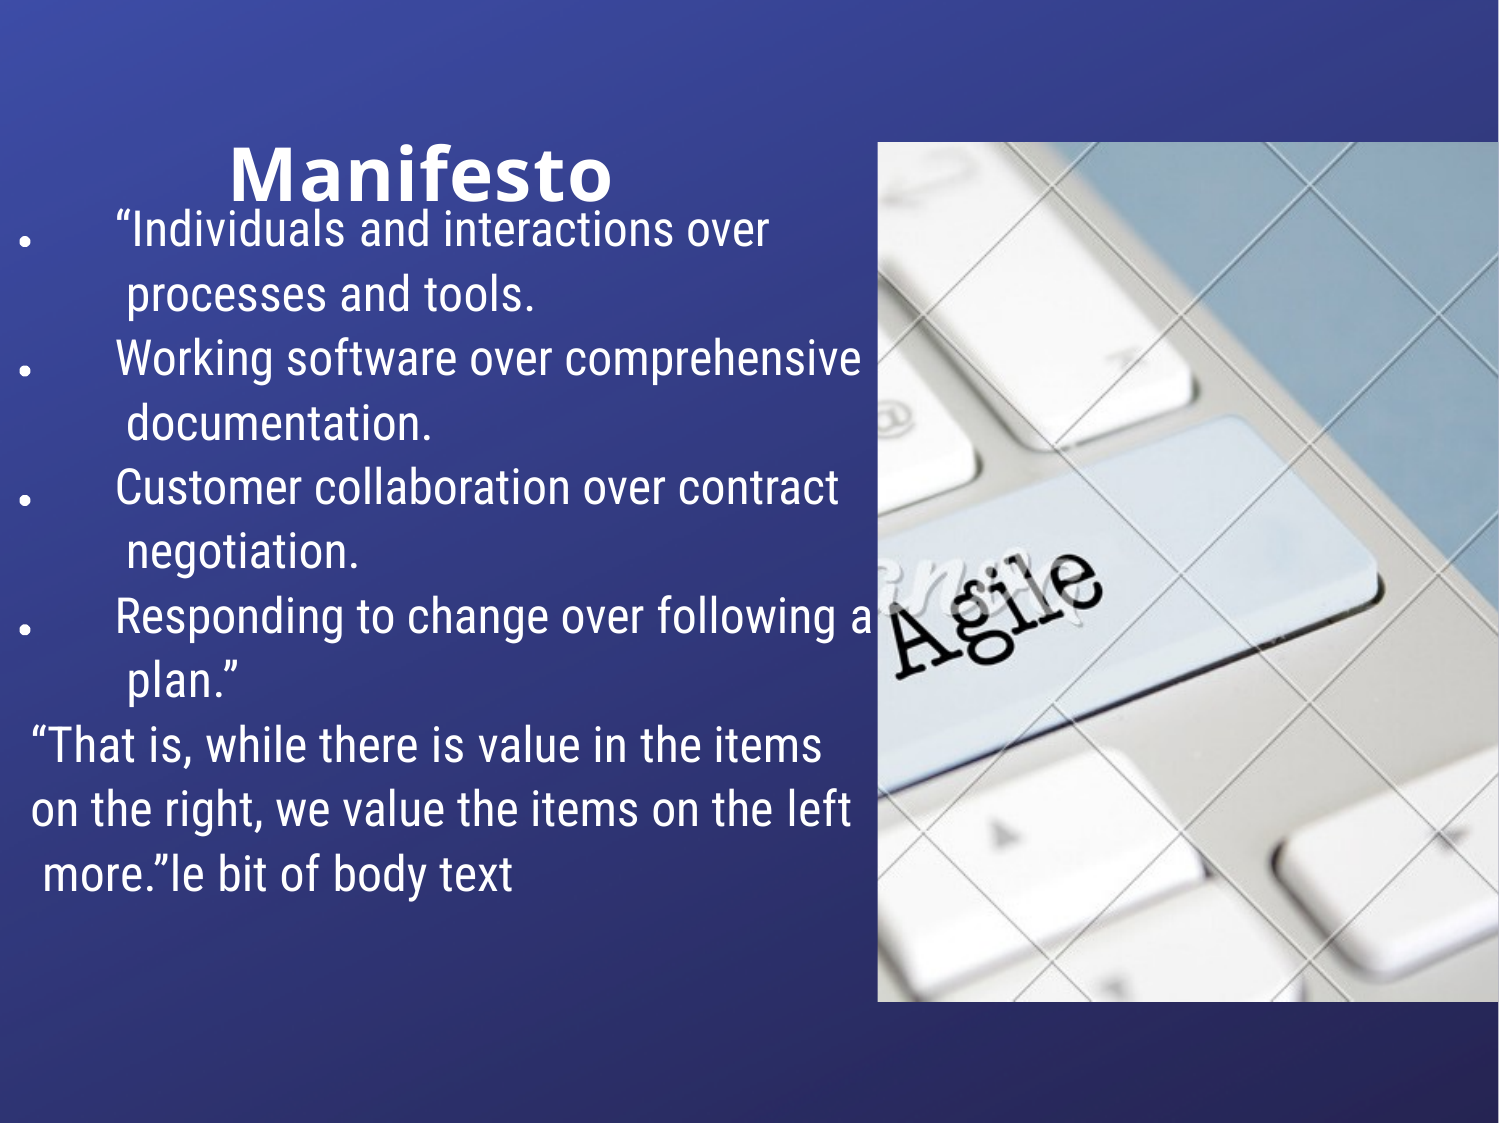

# Manifesto

“Individuals and interactions over  processes and tools.
Working software over comprehensive  documentation.
Customer collaboration over contract  negotiation.
Responding to change over following a  plan.”
“That is, while there is value in the items  on the right, we value the items on the left  more.”le bit of body text